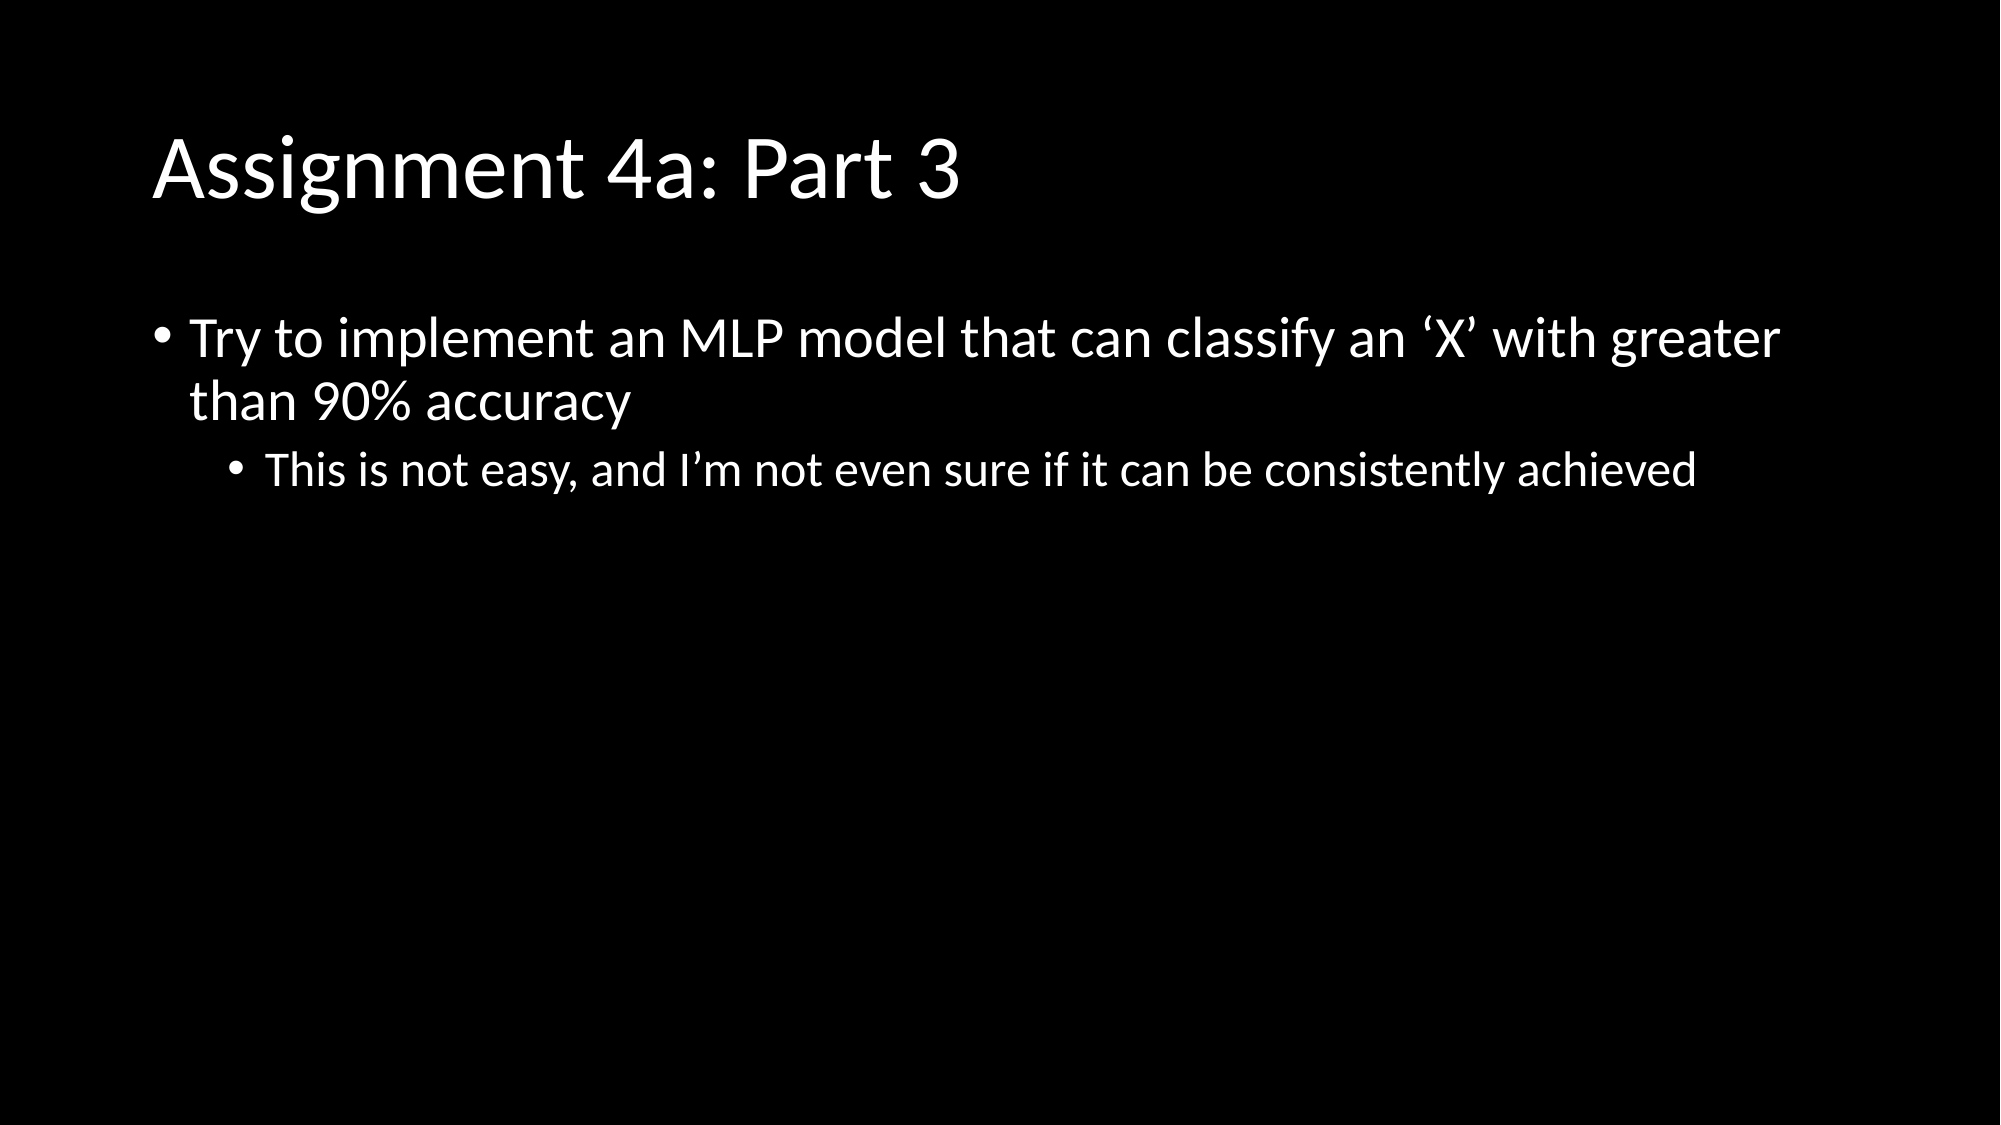

# Assignment 4a: Part 3
Try to implement an MLP model that can classify an ‘X’ with greater than 90% accuracy
This is not easy, and I’m not even sure if it can be consistently achieved